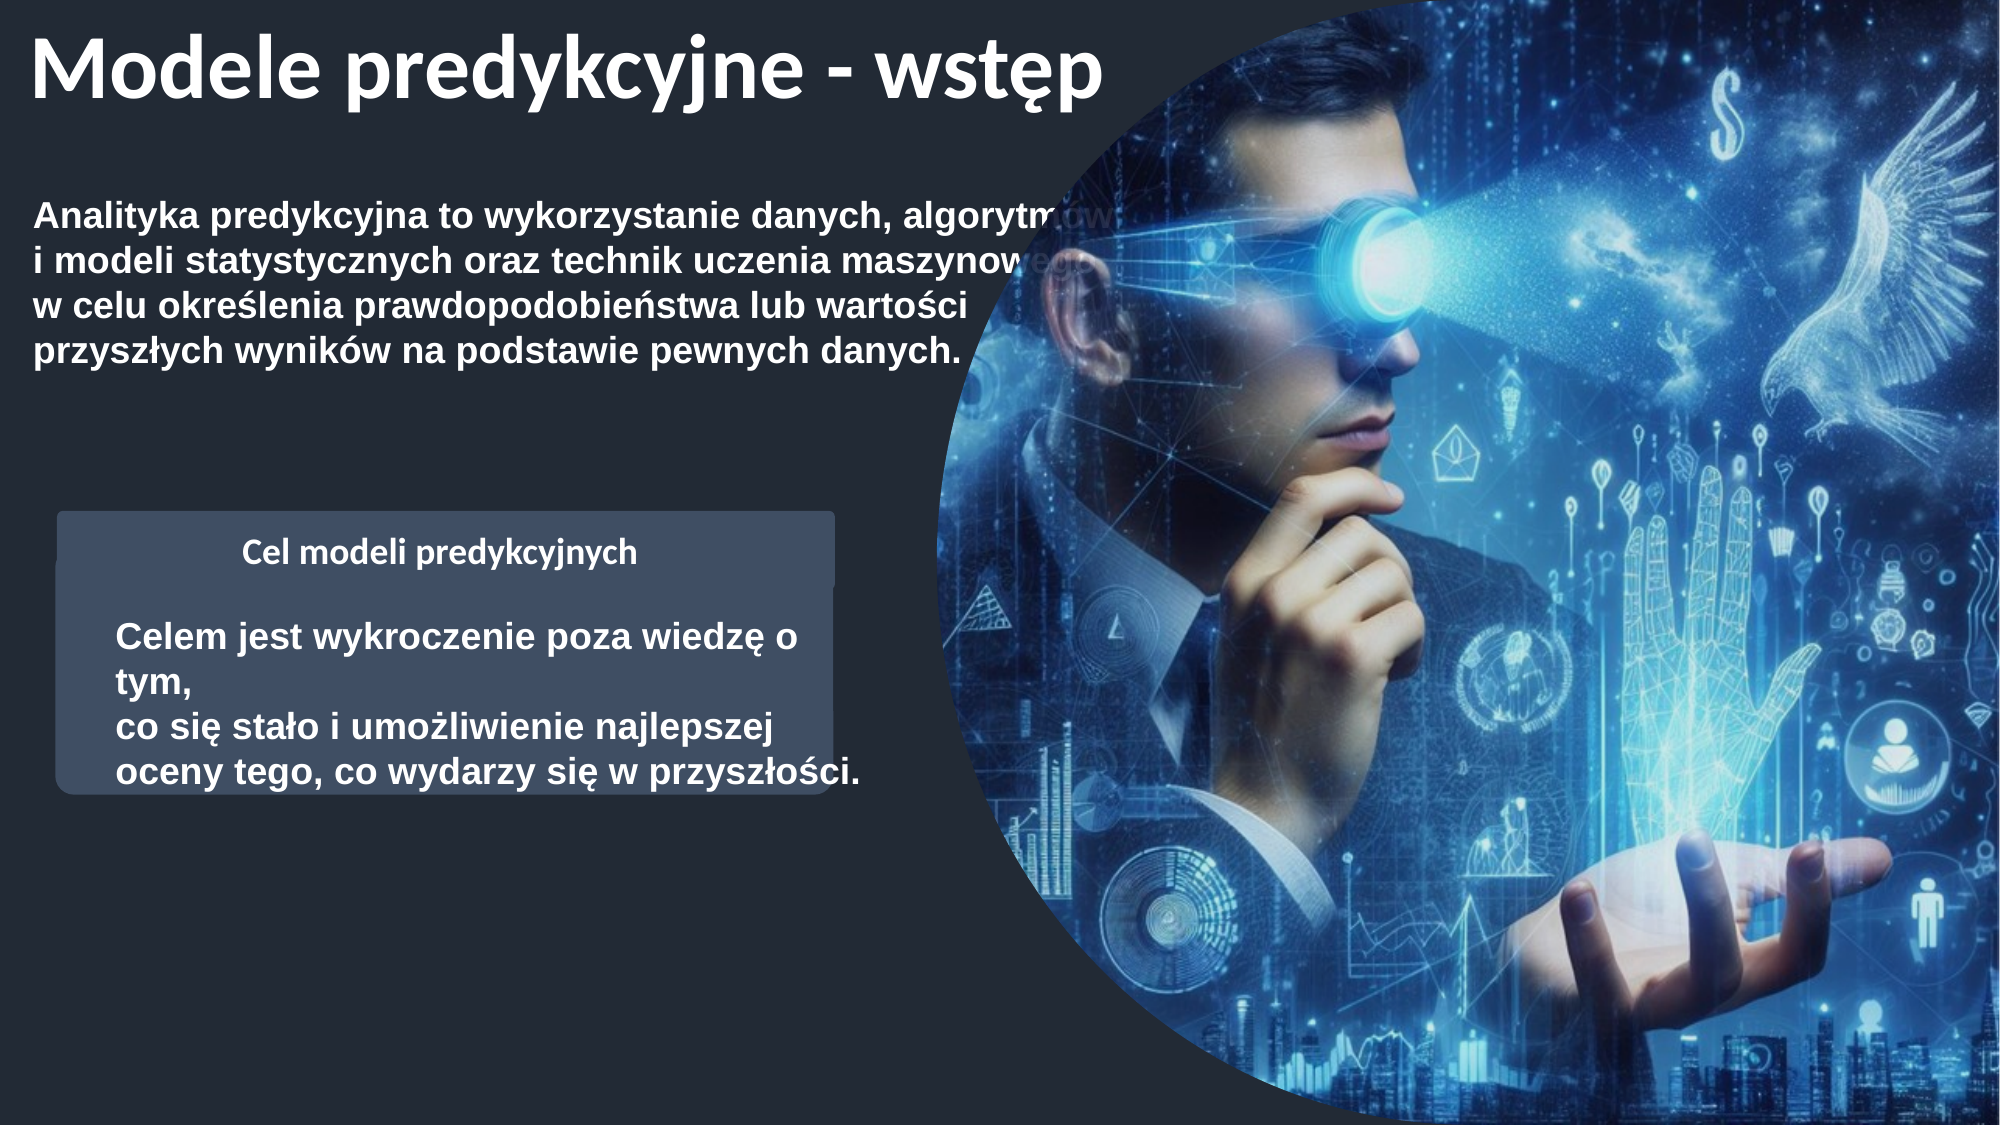

Modele predykcyjne - wstęp

Analityka predykcyjna to wykorzystanie danych, algorytmów
i modeli statystycznych oraz technik uczenia maszynowego
w celu określenia prawdopodobieństwa lub wartości
przyszłych wyników na podstawie pewnych danych.

Cel modeli predykcyjnych

Celem jest wykroczenie poza wiedzę o tym,
co się stało i umożliwienie najlepszej oceny tego, co wydarzy się w przyszłości.